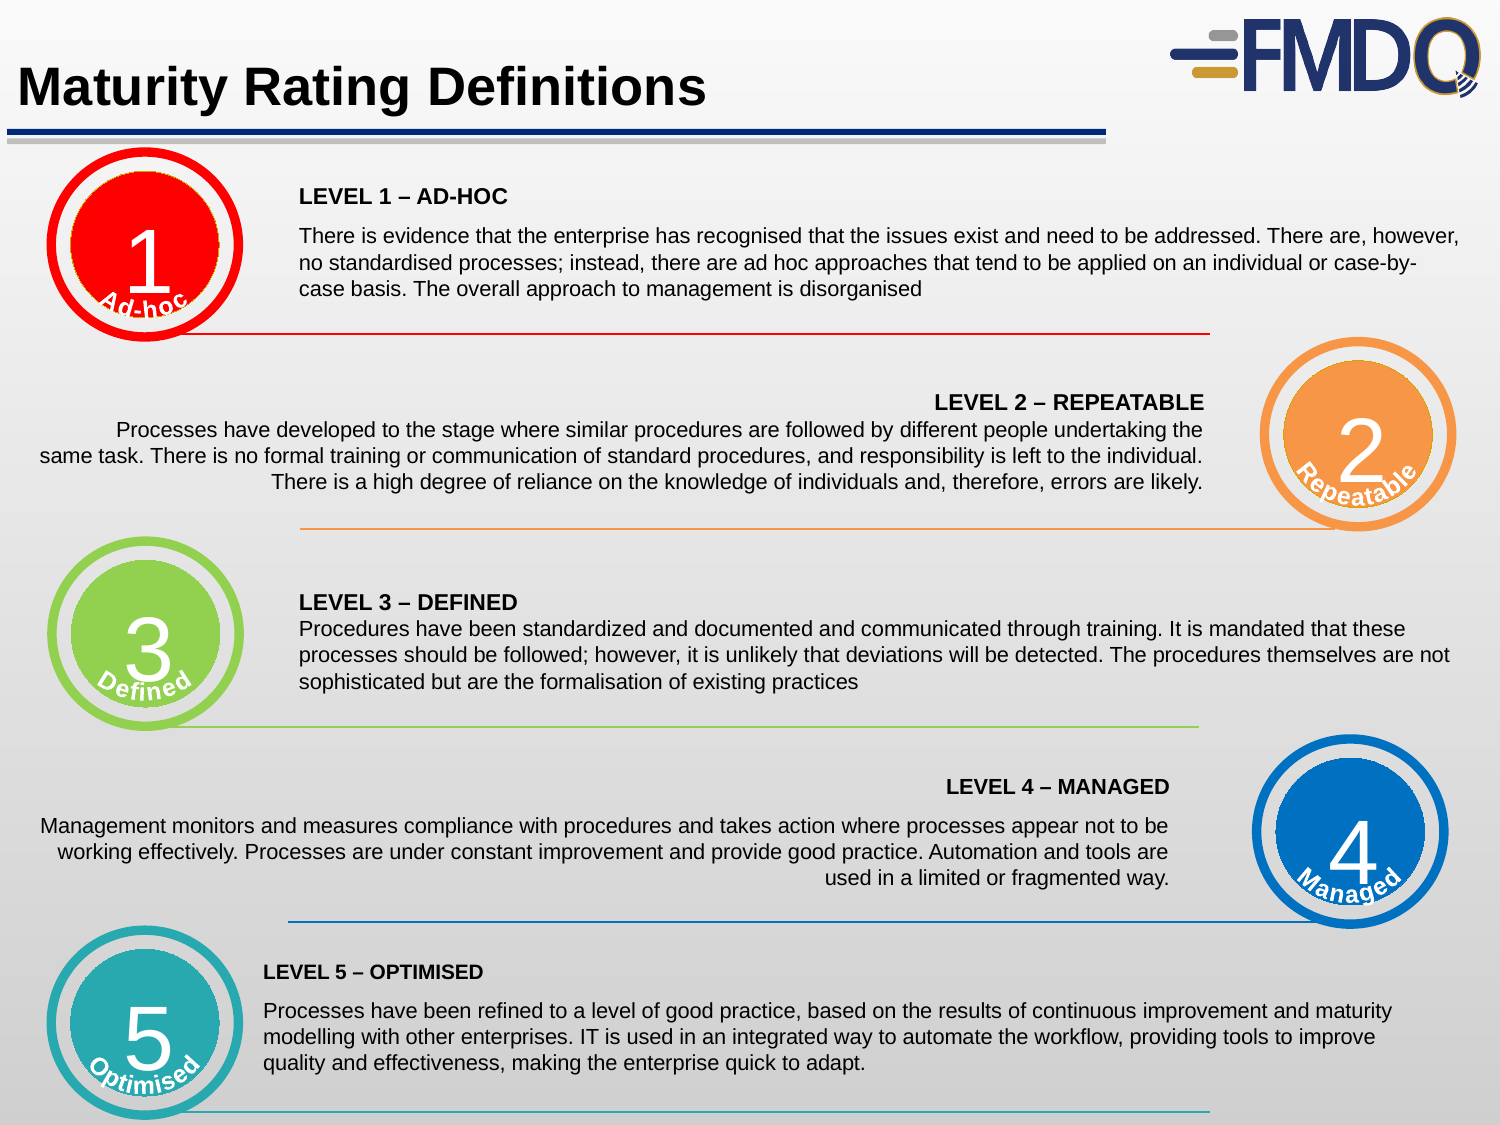

# Maturity Rating Definitions

Ad-hoc
1
LEVEL 1 – AD-HOC
There is evidence that the enterprise has recognised that the issues exist and need to be addressed. There are, however, no standardised processes; instead, there are ad hoc approaches that tend to be applied on an individual or case-by-case basis. The overall approach to management is disorganised

Repeatable
2
LEVEL 2 – REPEATABLE
Processes have developed to the stage where similar procedures are followed by different people undertaking the
same task. There is no formal training or communication of standard procedures, and responsibility is left to the individual. There is a high degree of reliance on the knowledge of individuals and, therefore, errors are likely.

Defined
3
LEVEL 3 – DEFINED
Procedures have been standardized and documented and communicated through training. It is mandated that these
processes should be followed; however, it is unlikely that deviations will be detected. The procedures themselves are not sophisticated but are the formalisation of existing practices

Managed
4
LEVEL 4 – MANAGED
Management monitors and measures compliance with procedures and takes action where processes appear not to be working effectively. Processes are under constant improvement and provide good practice. Automation and tools are used in a limited or fragmented way.

Optimised
5
LEVEL 5 – OPTIMISED
Processes have been refined to a level of good practice, based on the results of continuous improvement and maturity modelling with other enterprises. IT is used in an integrated way to automate the workflow, providing tools to improve quality and effectiveness, making the enterprise quick to adapt.